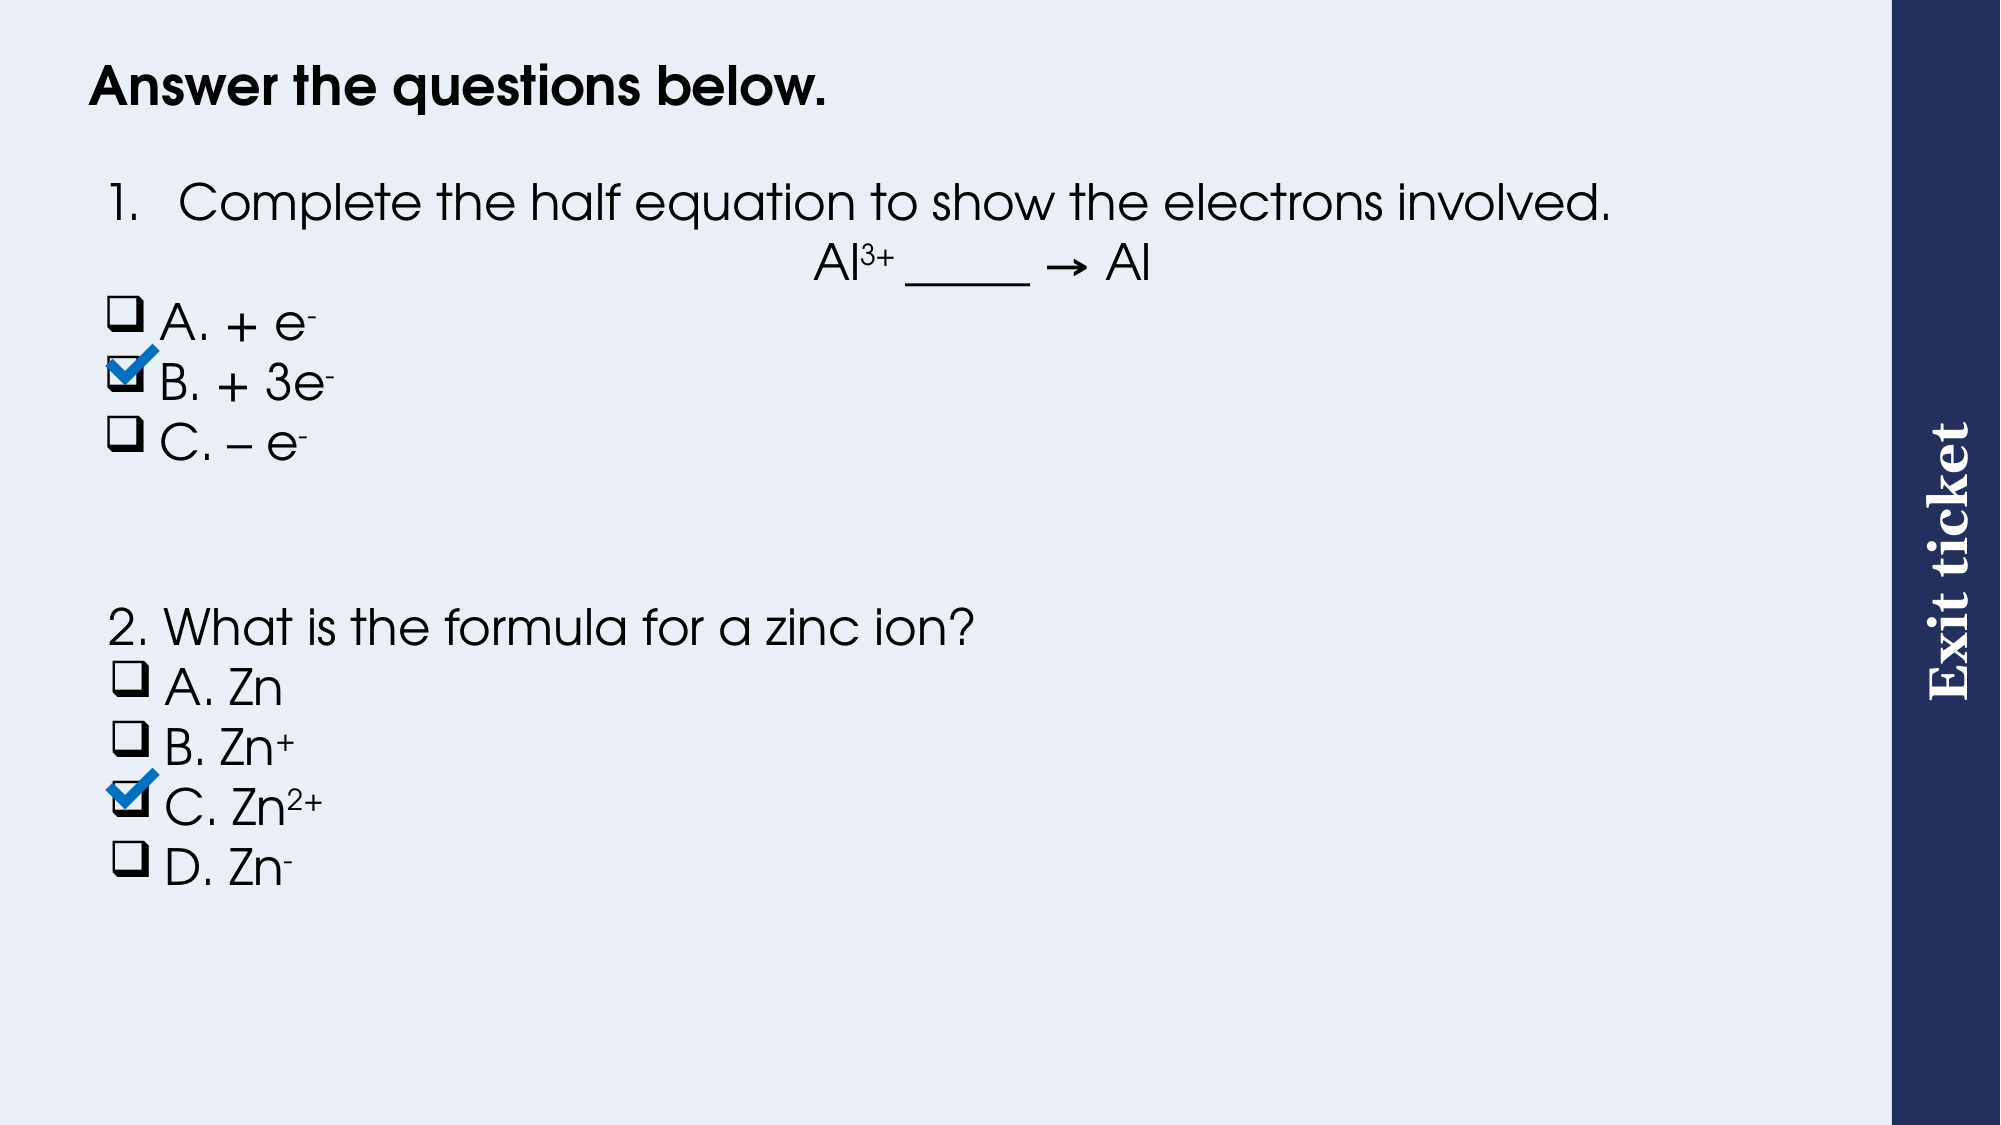

# Answer the questions below.
Complete the half equation to show the electrons involved.
Al3+ _____ → Al
A. + e-
B. + 3e-
C. – e-

✓
2. What is the formula for a zinc ion?
A. Zn
B. Zn+
C. Zn2+
D. Zn-
✓